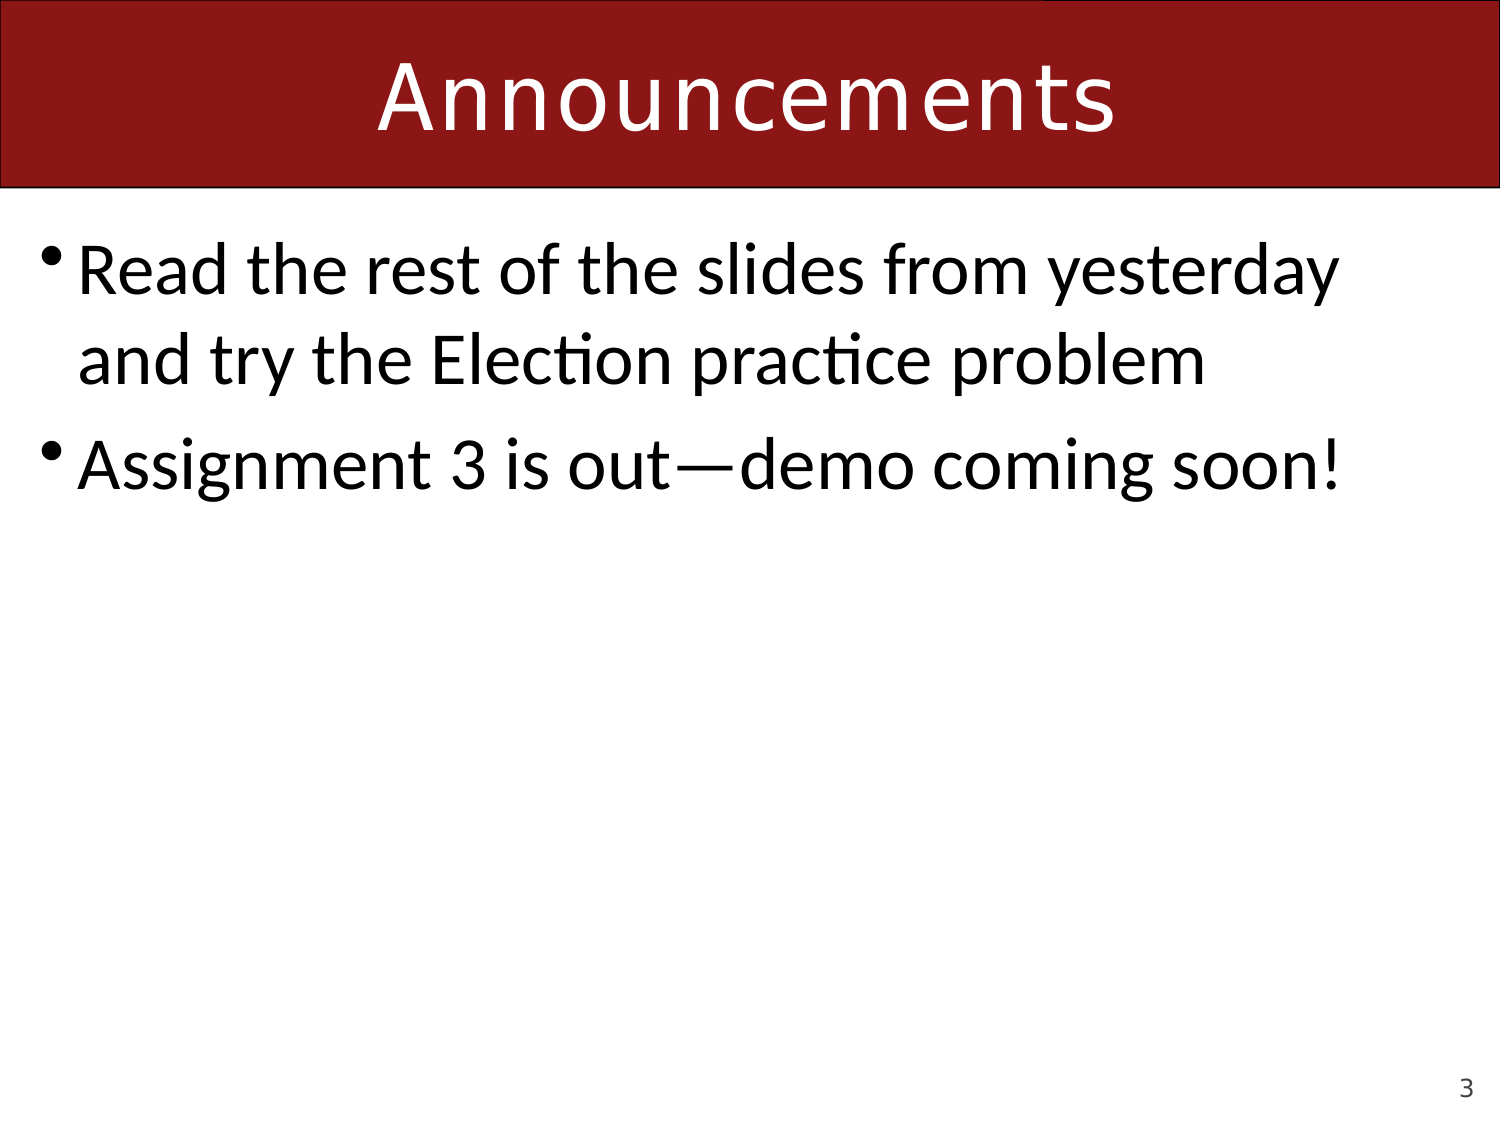

# Announcements
Read the rest of the slides from yesterday and try the Election practice problem
Assignment 3 is out—demo coming soon!